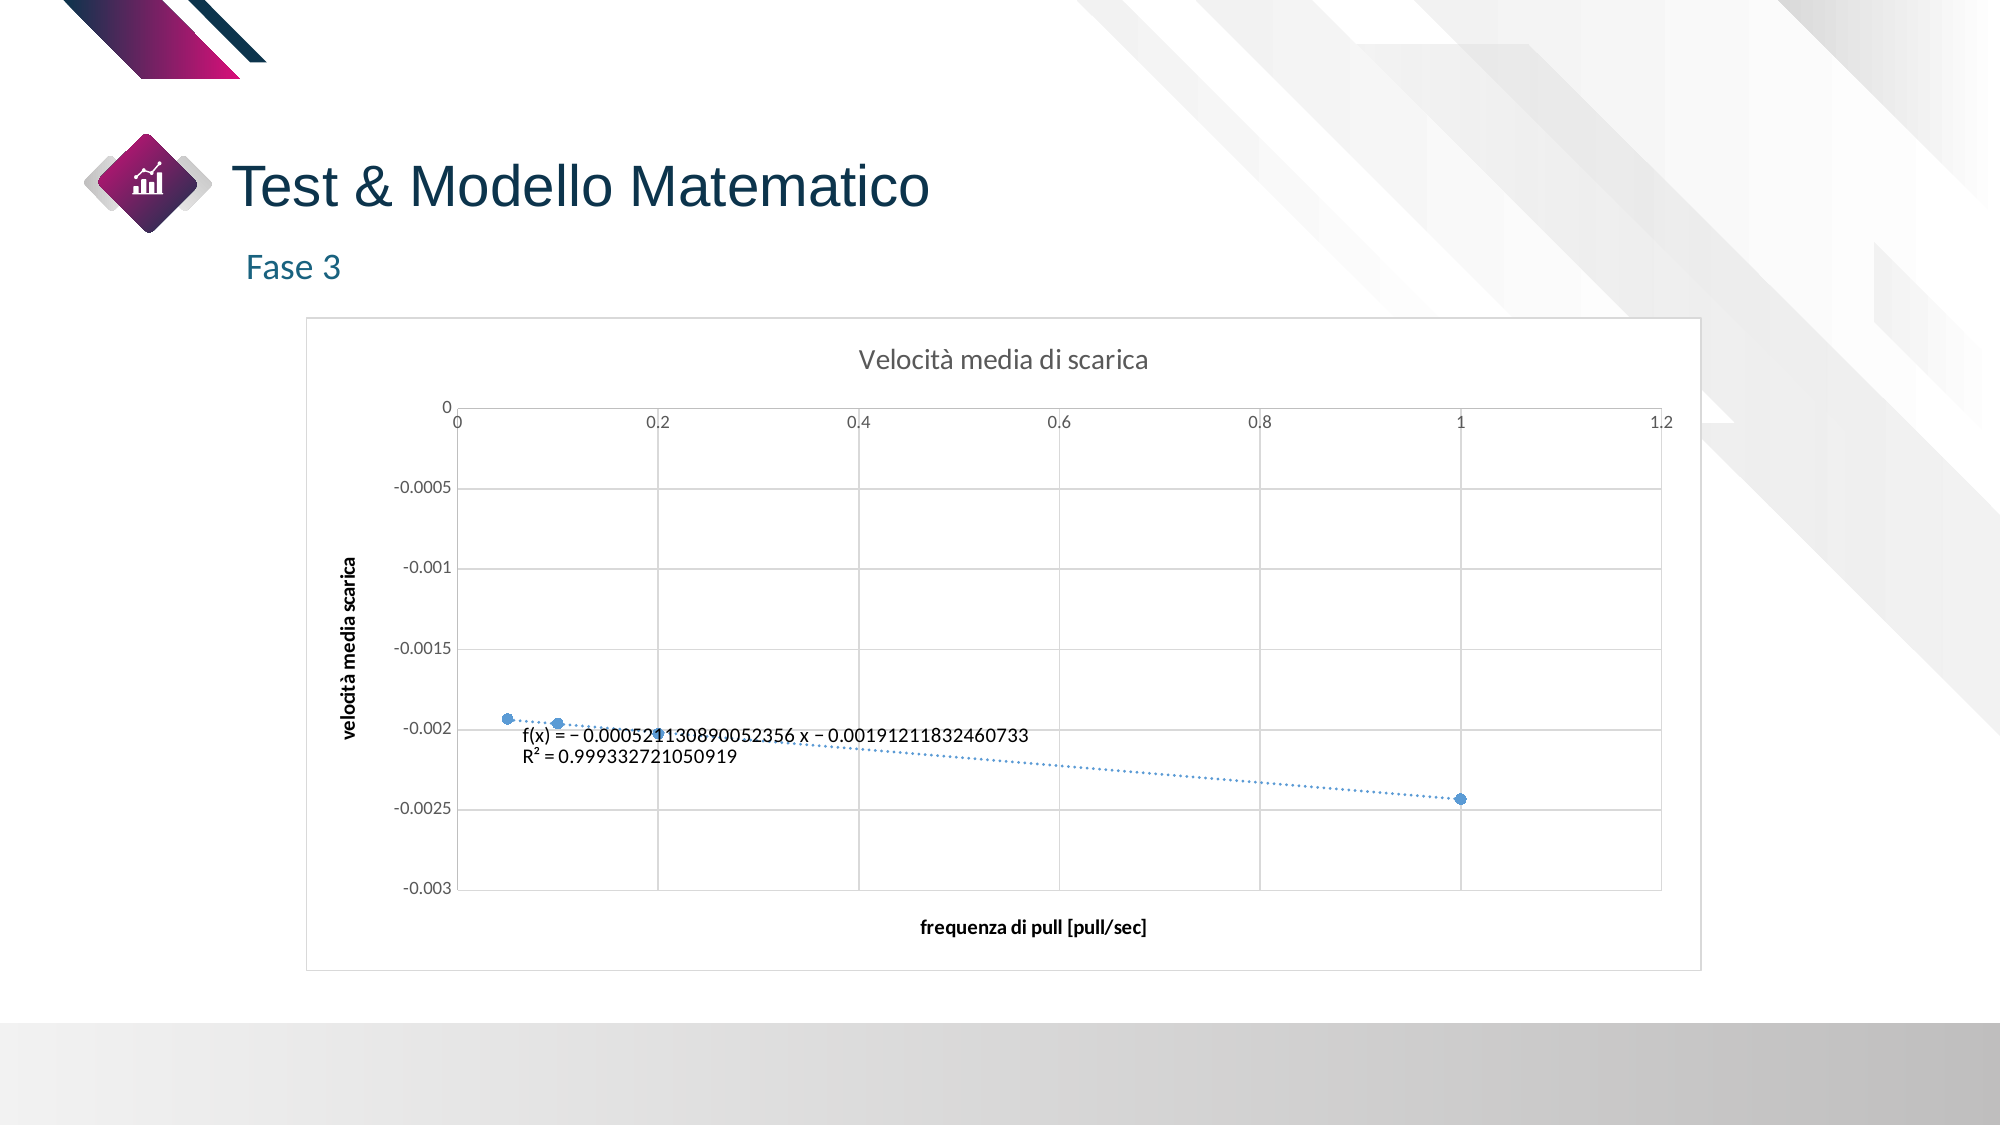

Left Image Slide

Test & Modello Matematico
Fase 3

### Chart: Velocità media di scarica

| Category | Derivata |
|---|---|